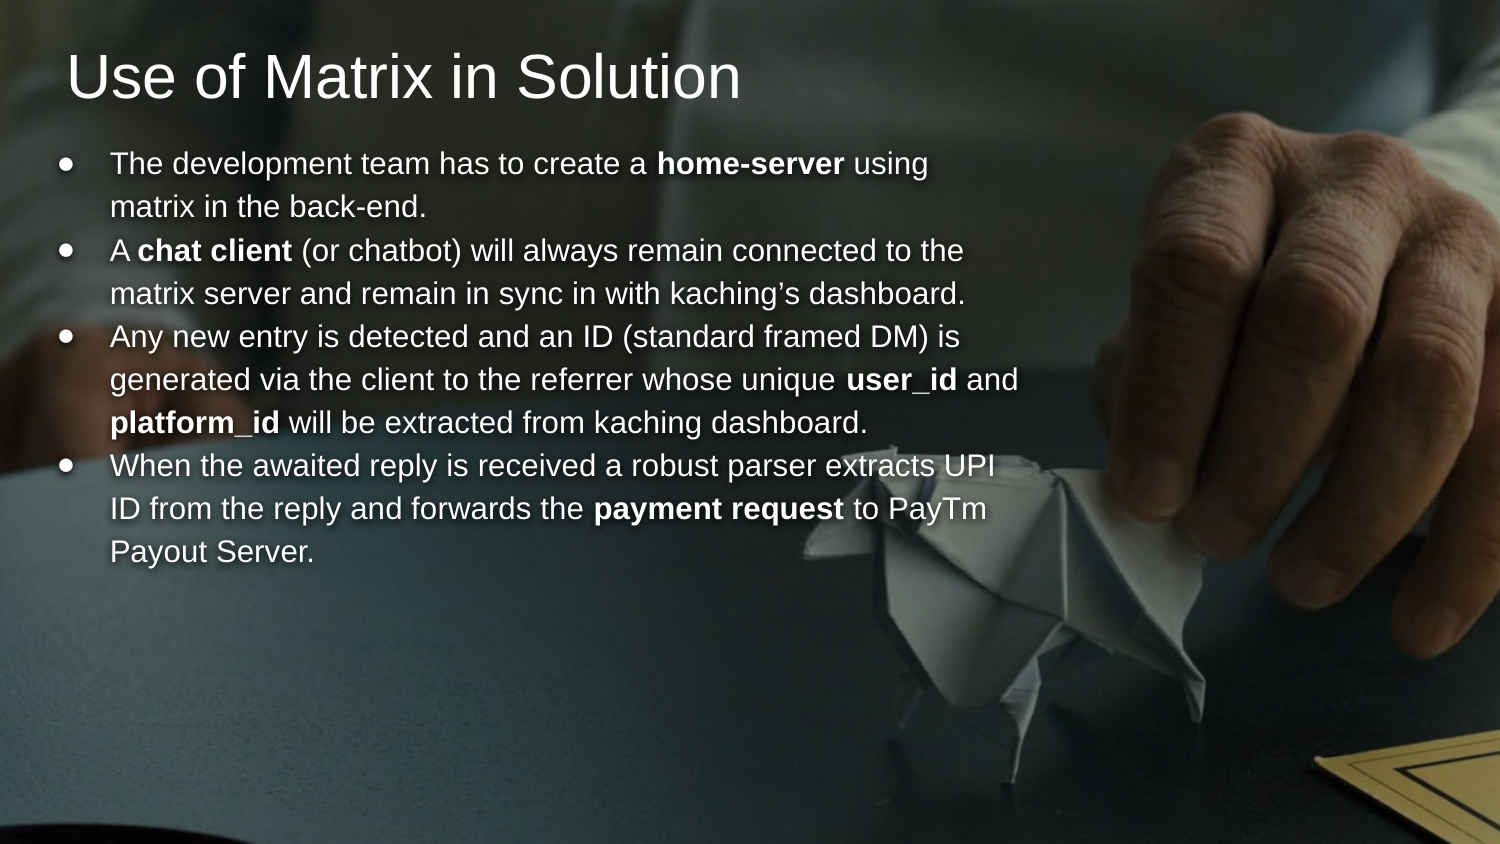

# Use of Matrix in Solution
The development team has to create a home-server using matrix in the back-end.
A chat client (or chatbot) will always remain connected to the matrix server and remain in sync in with kaching’s dashboard.
Any new entry is detected and an ID (standard framed DM) is generated via the client to the referrer whose unique user_id and platform_id will be extracted from kaching dashboard.
When the awaited reply is received a robust parser extracts UPI ID from the reply and forwards the payment request to PayTm Payout Server.